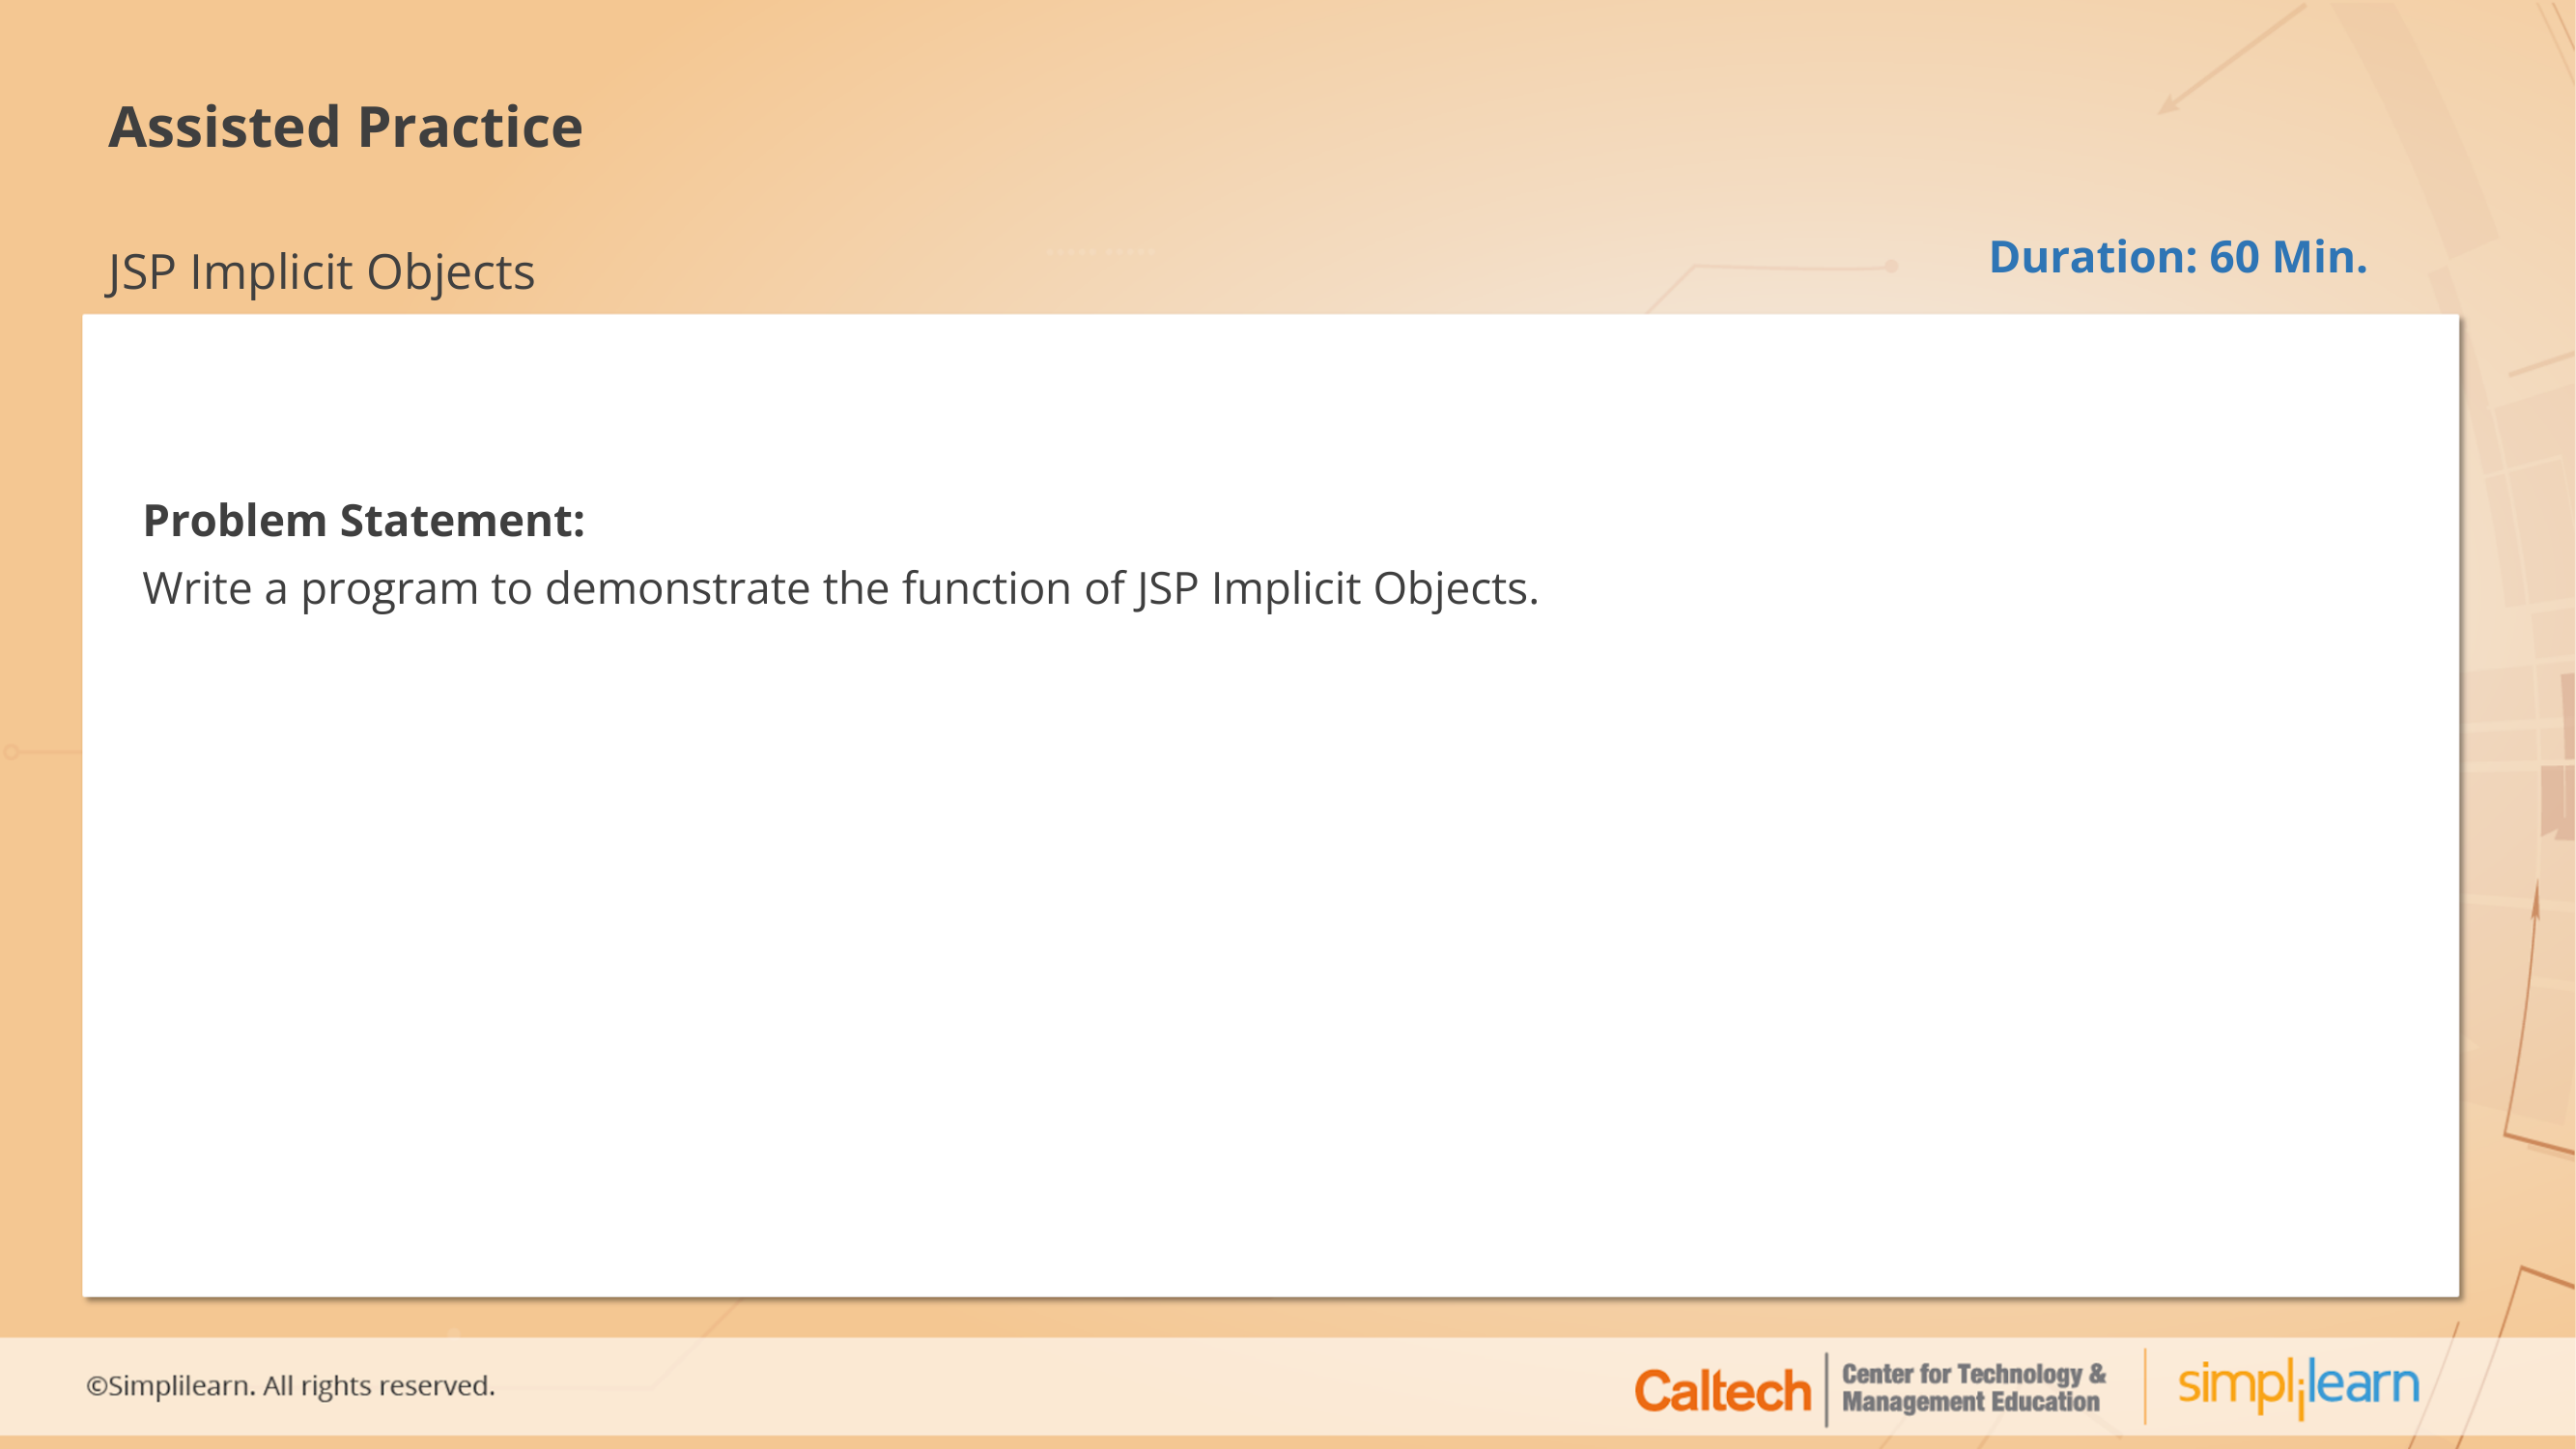

# Assisted Practice
JSP Implicit Objects
Duration: 60 Min.
Problem Statement:
Write a program to demonstrate the function of JSP Implicit Objects.